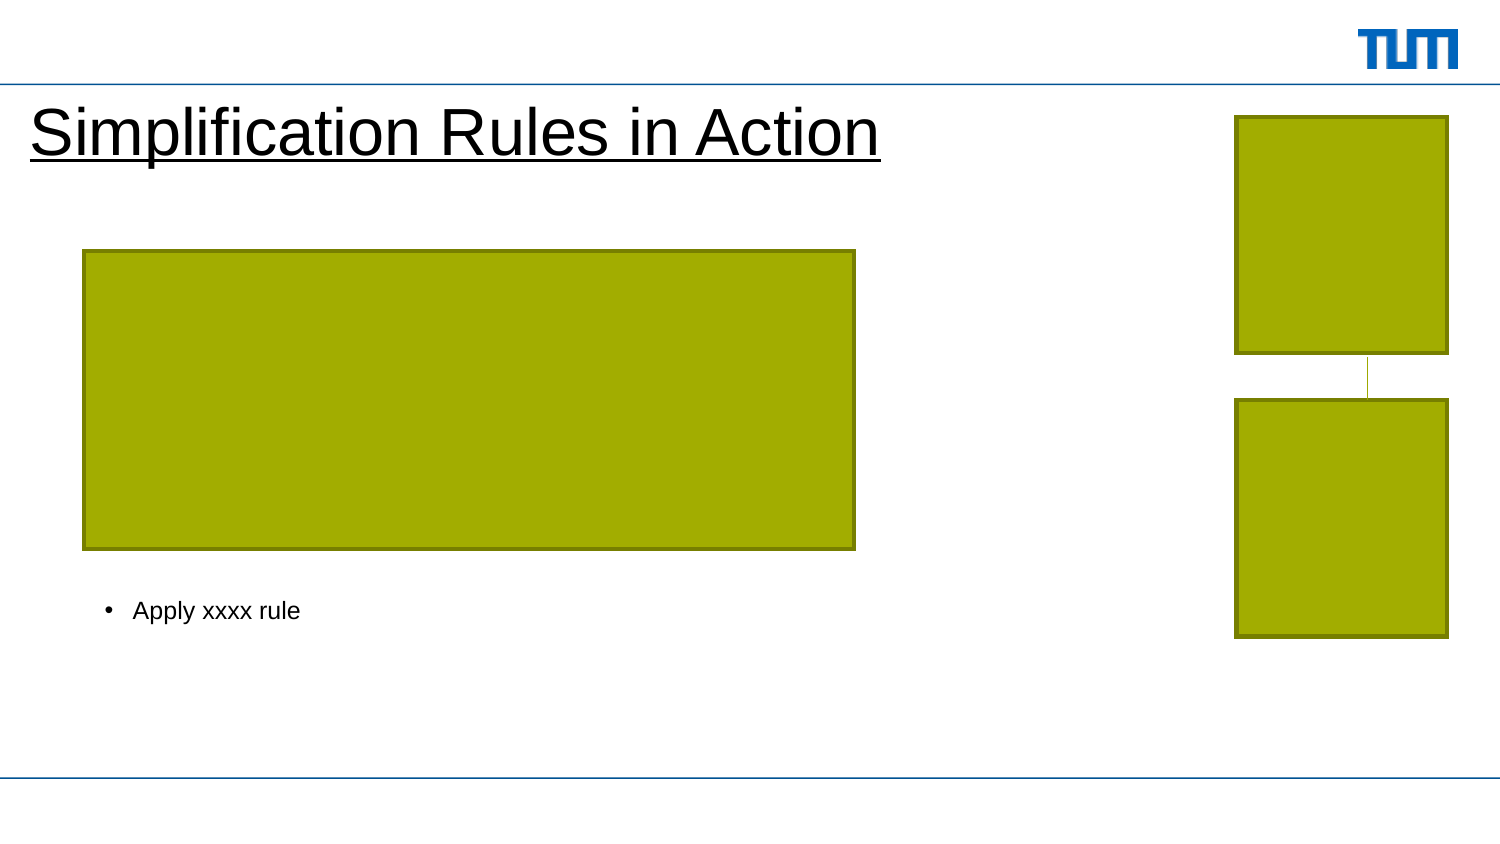

# Simplification Rules in Action

Apply xxxx rule